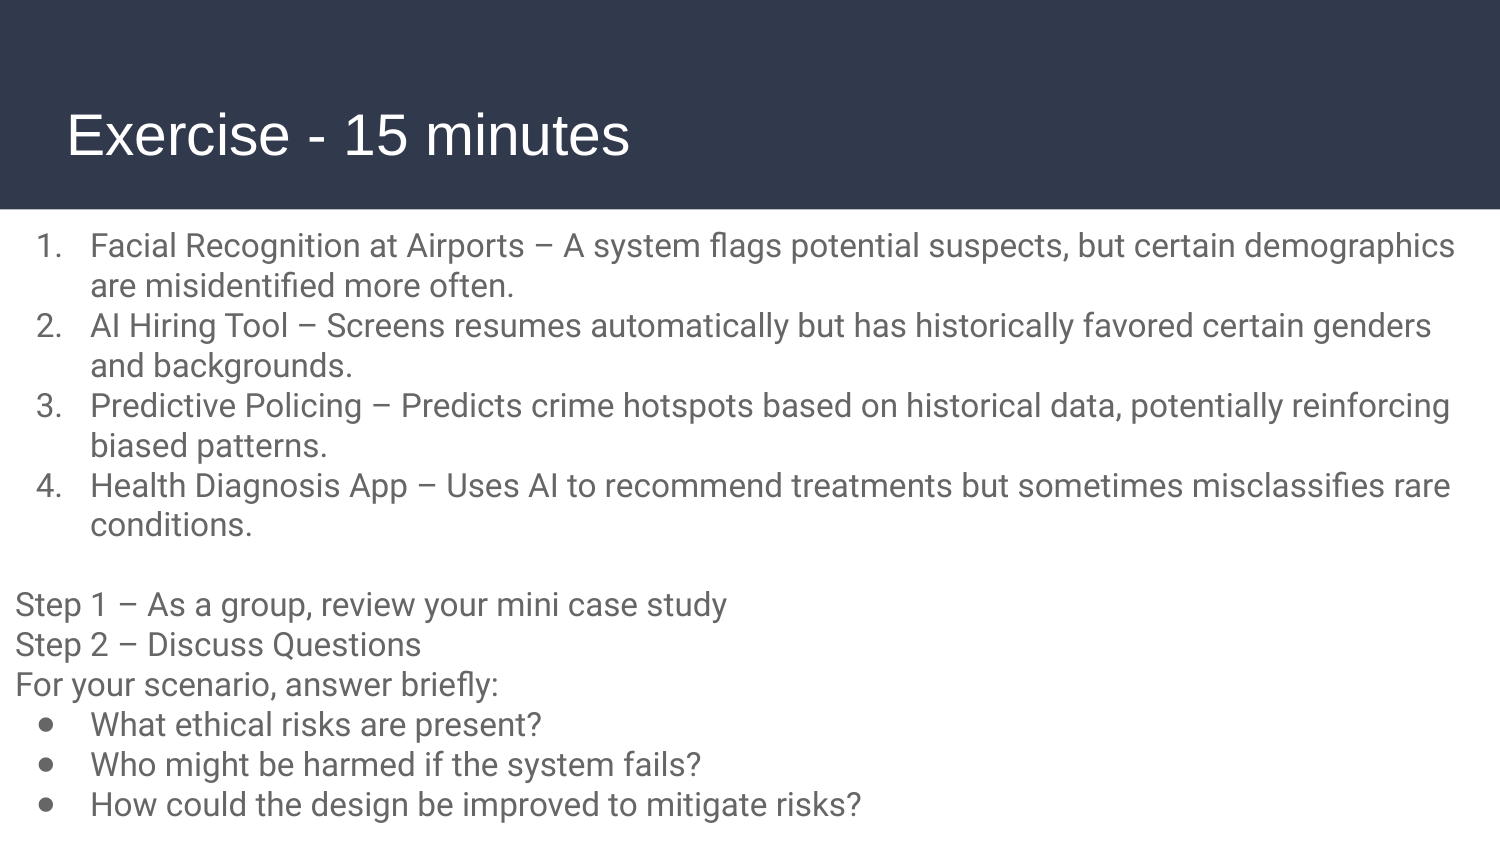

# Exercise - 15 minutes
Facial Recognition at Airports – A system flags potential suspects, but certain demographics are misidentified more often.
AI Hiring Tool – Screens resumes automatically but has historically favored certain genders and backgrounds.
Predictive Policing – Predicts crime hotspots based on historical data, potentially reinforcing biased patterns.
Health Diagnosis App – Uses AI to recommend treatments but sometimes misclassifies rare conditions.

Step 1 – As a group, review your mini case study
Step 2 – Discuss Questions
For your scenario, answer briefly:
What ethical risks are present?
Who might be harmed if the system fails?
How could the design be improved to mitigate risks?